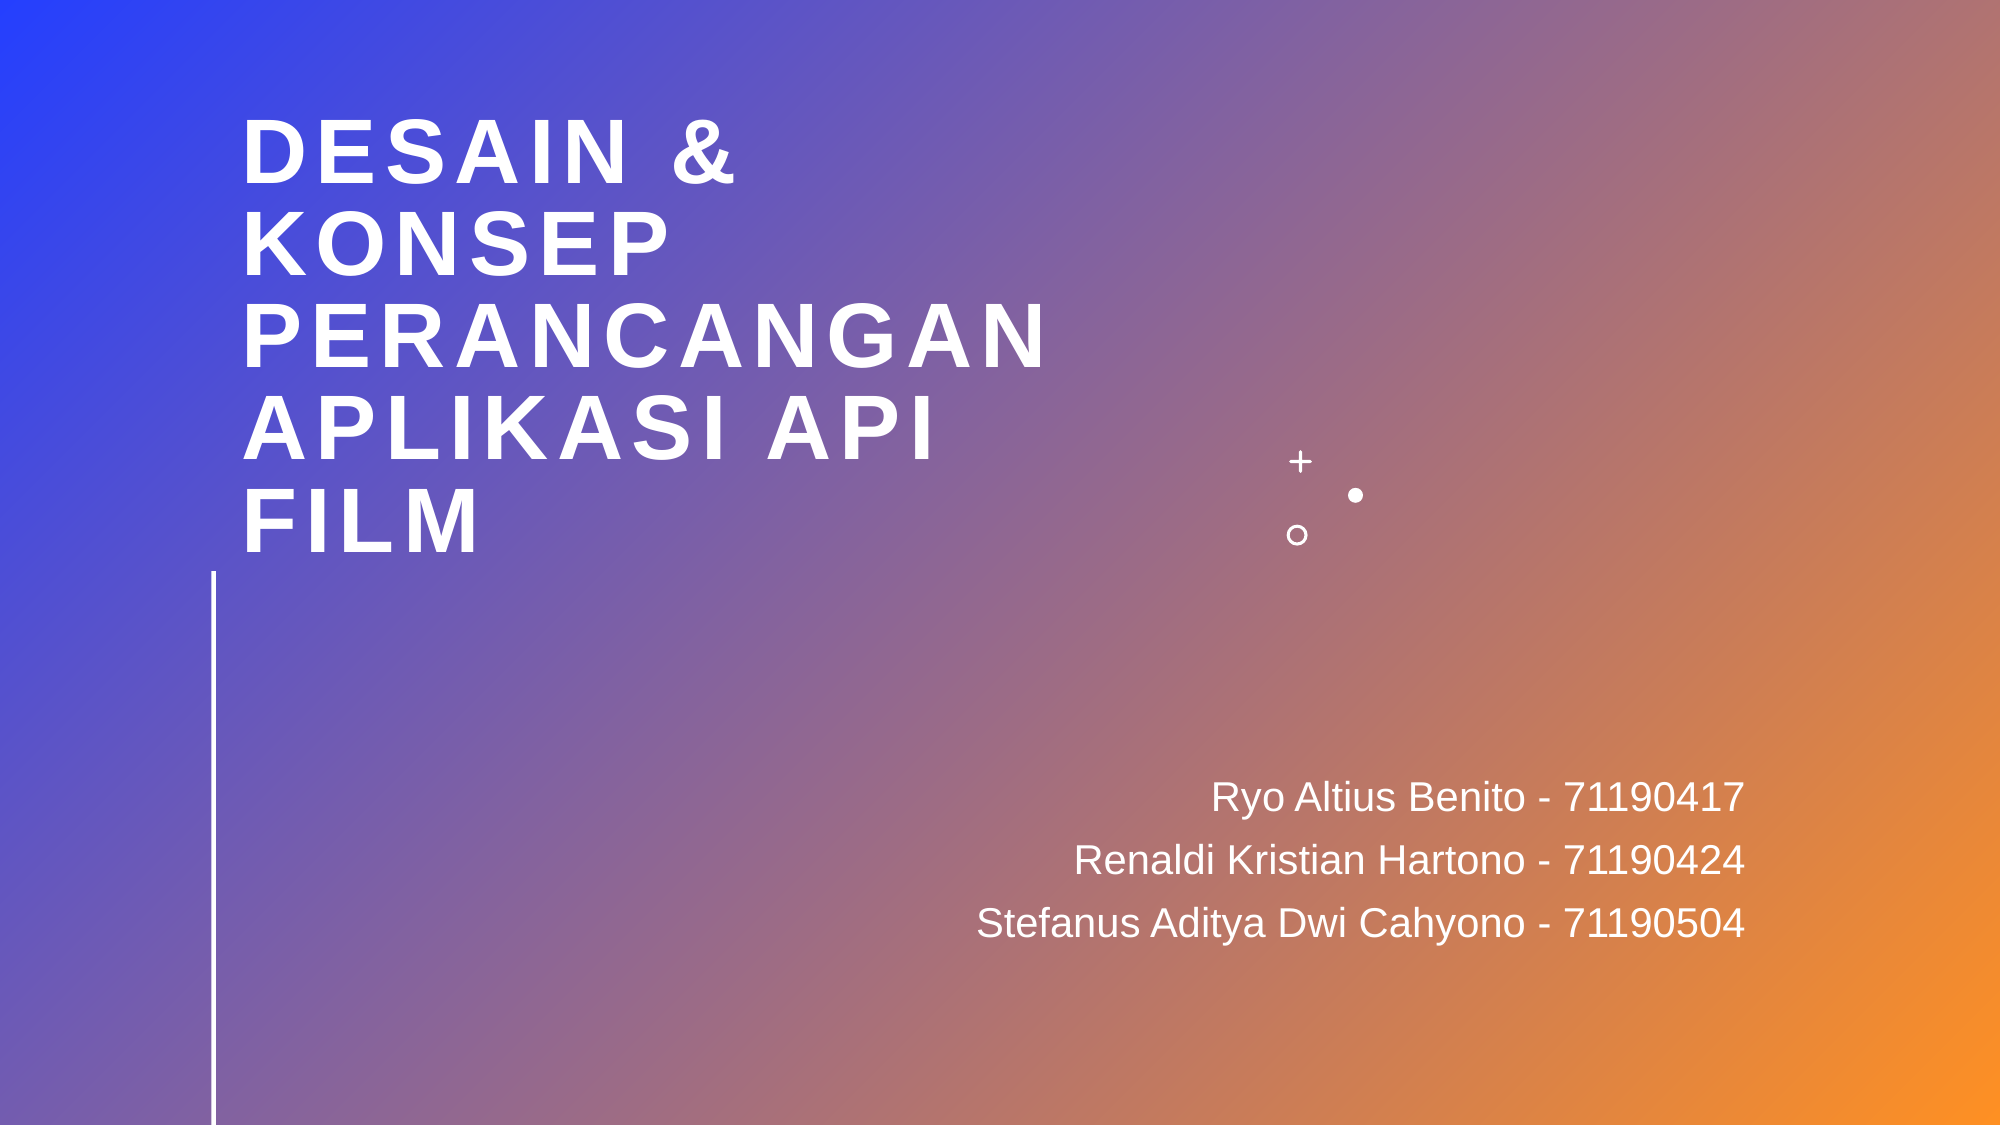

# DESAIN & KONSEP PERANCANGAN APLIKASI API FILM
Ryo Altius Benito - 71190417
Renaldi Kristian Hartono - 71190424
Stefanus Aditya Dwi Cahyono - 71190504